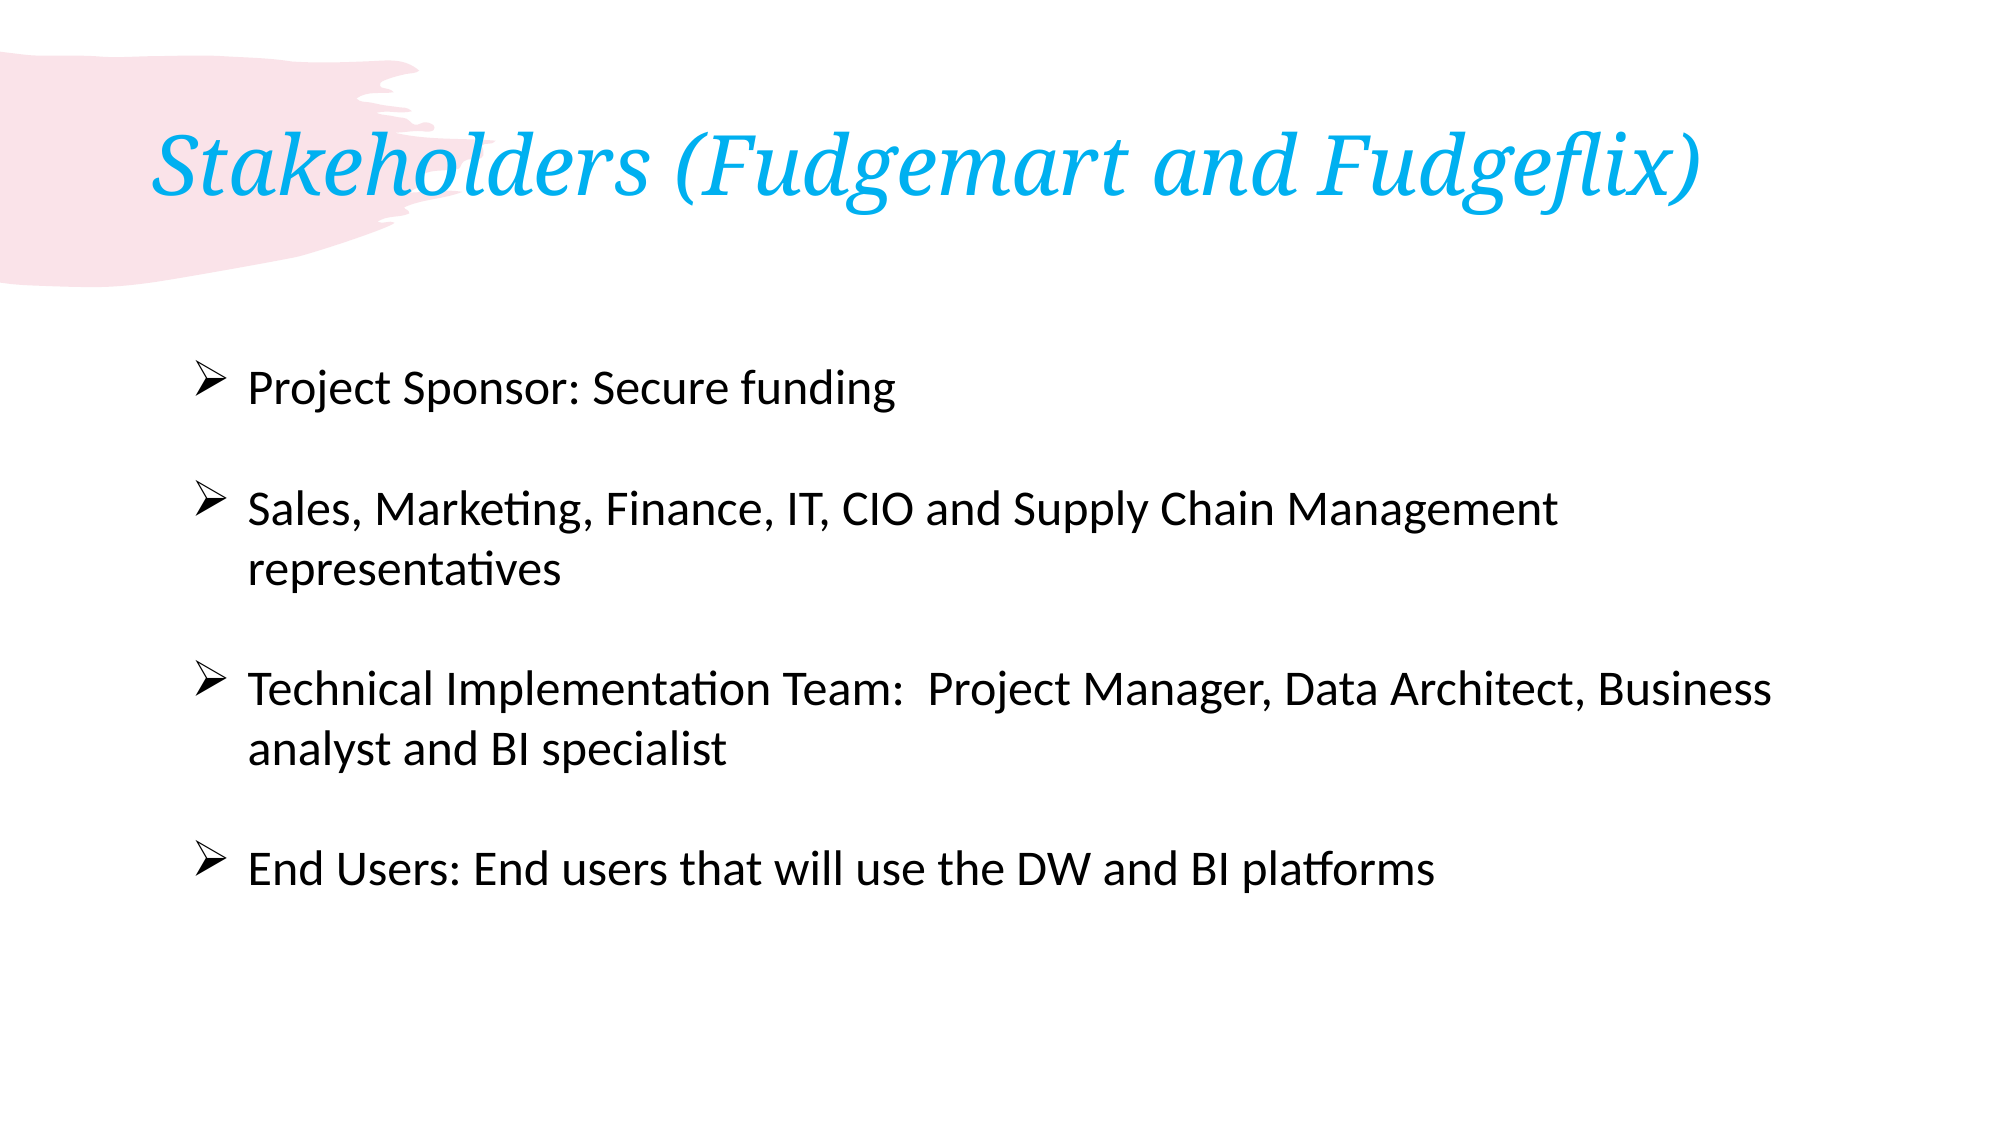

# Stakeholders (Fudgemart and Fudgeflix)
Project Sponsor: Secure funding

Sales, Marketing, Finance, IT, CIO and Supply Chain Management representatives

Technical Implementation Team:  Project Manager, Data Architect, Business analyst and BI specialist

End Users: End users that will use the DW and BI platforms